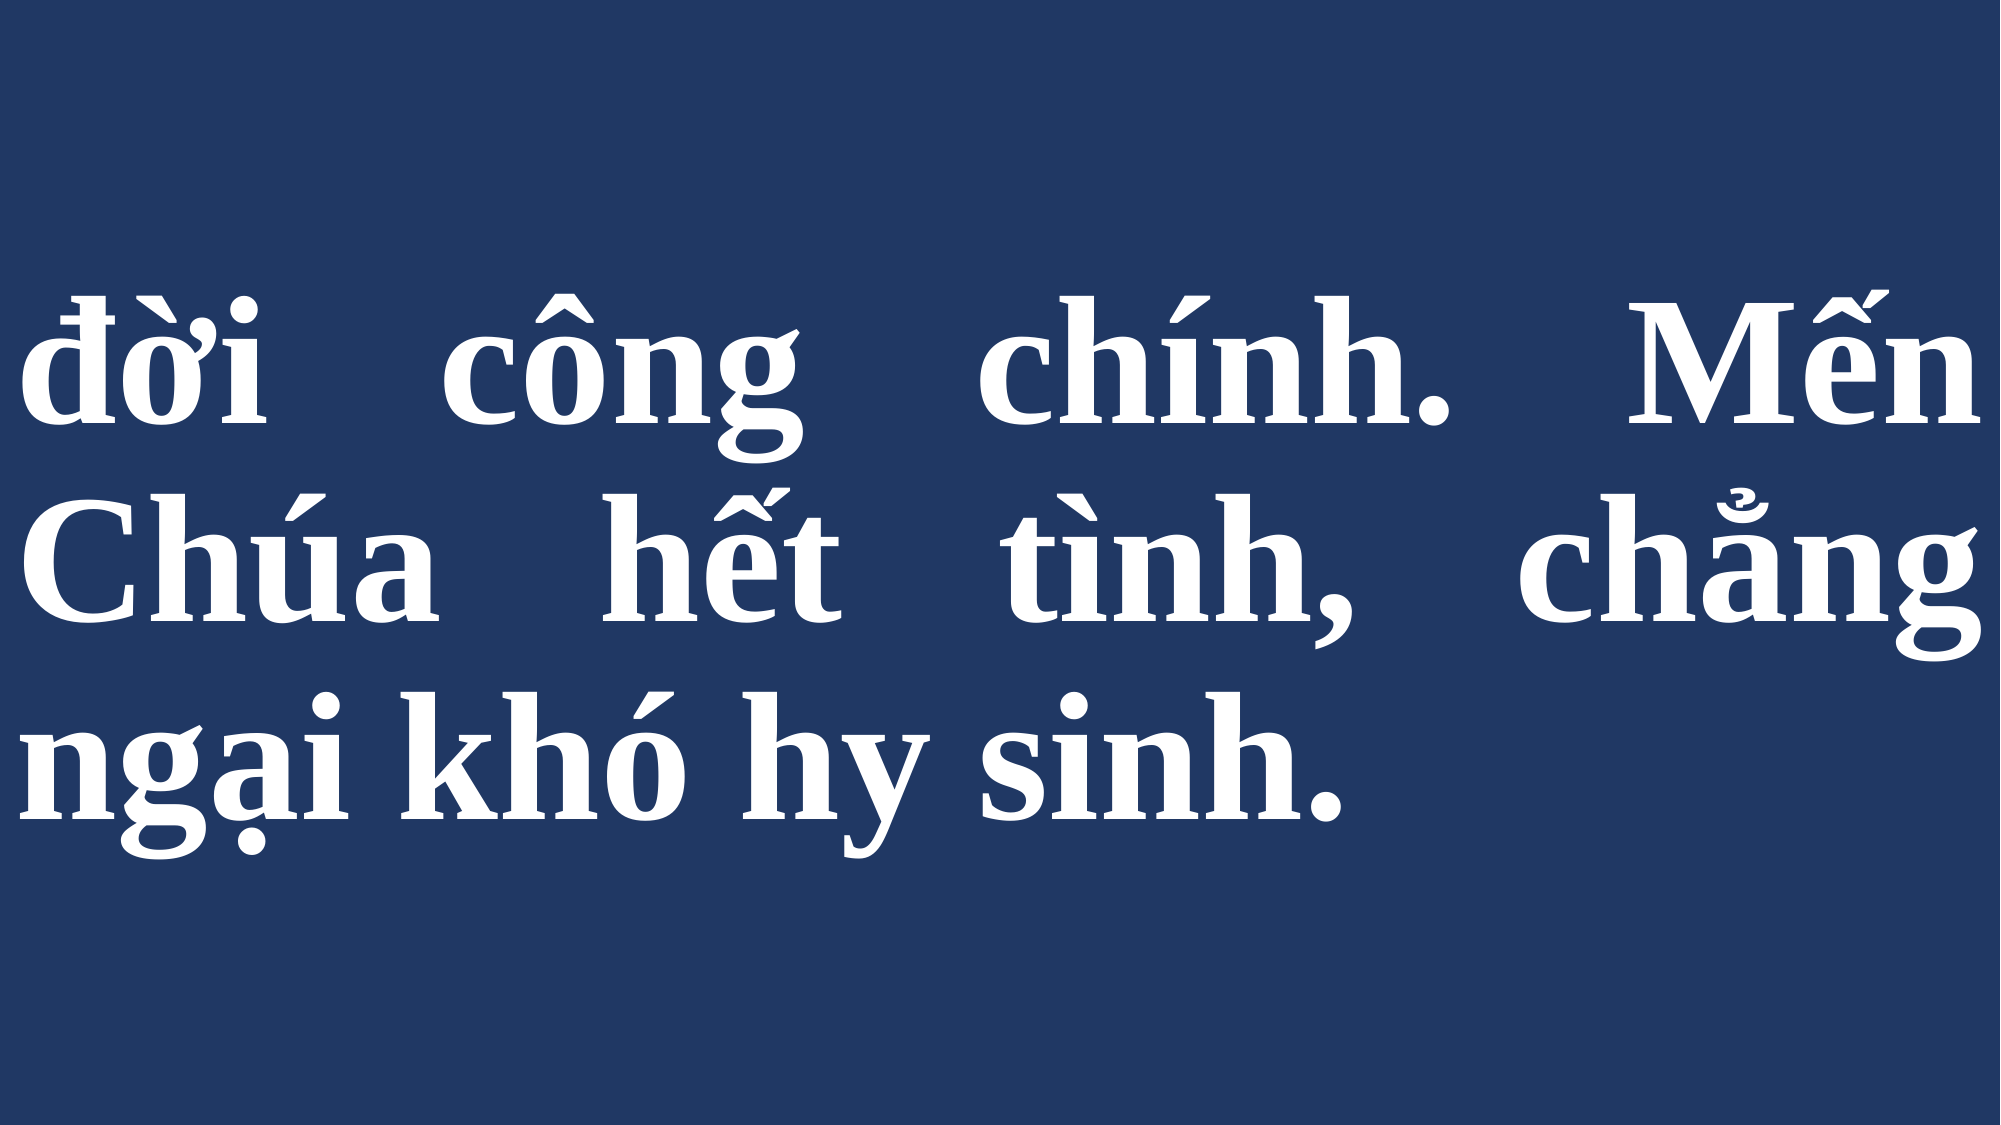

# đời công chính. Mến Chúa hết tình, chẳng ngại khó hy sinh.